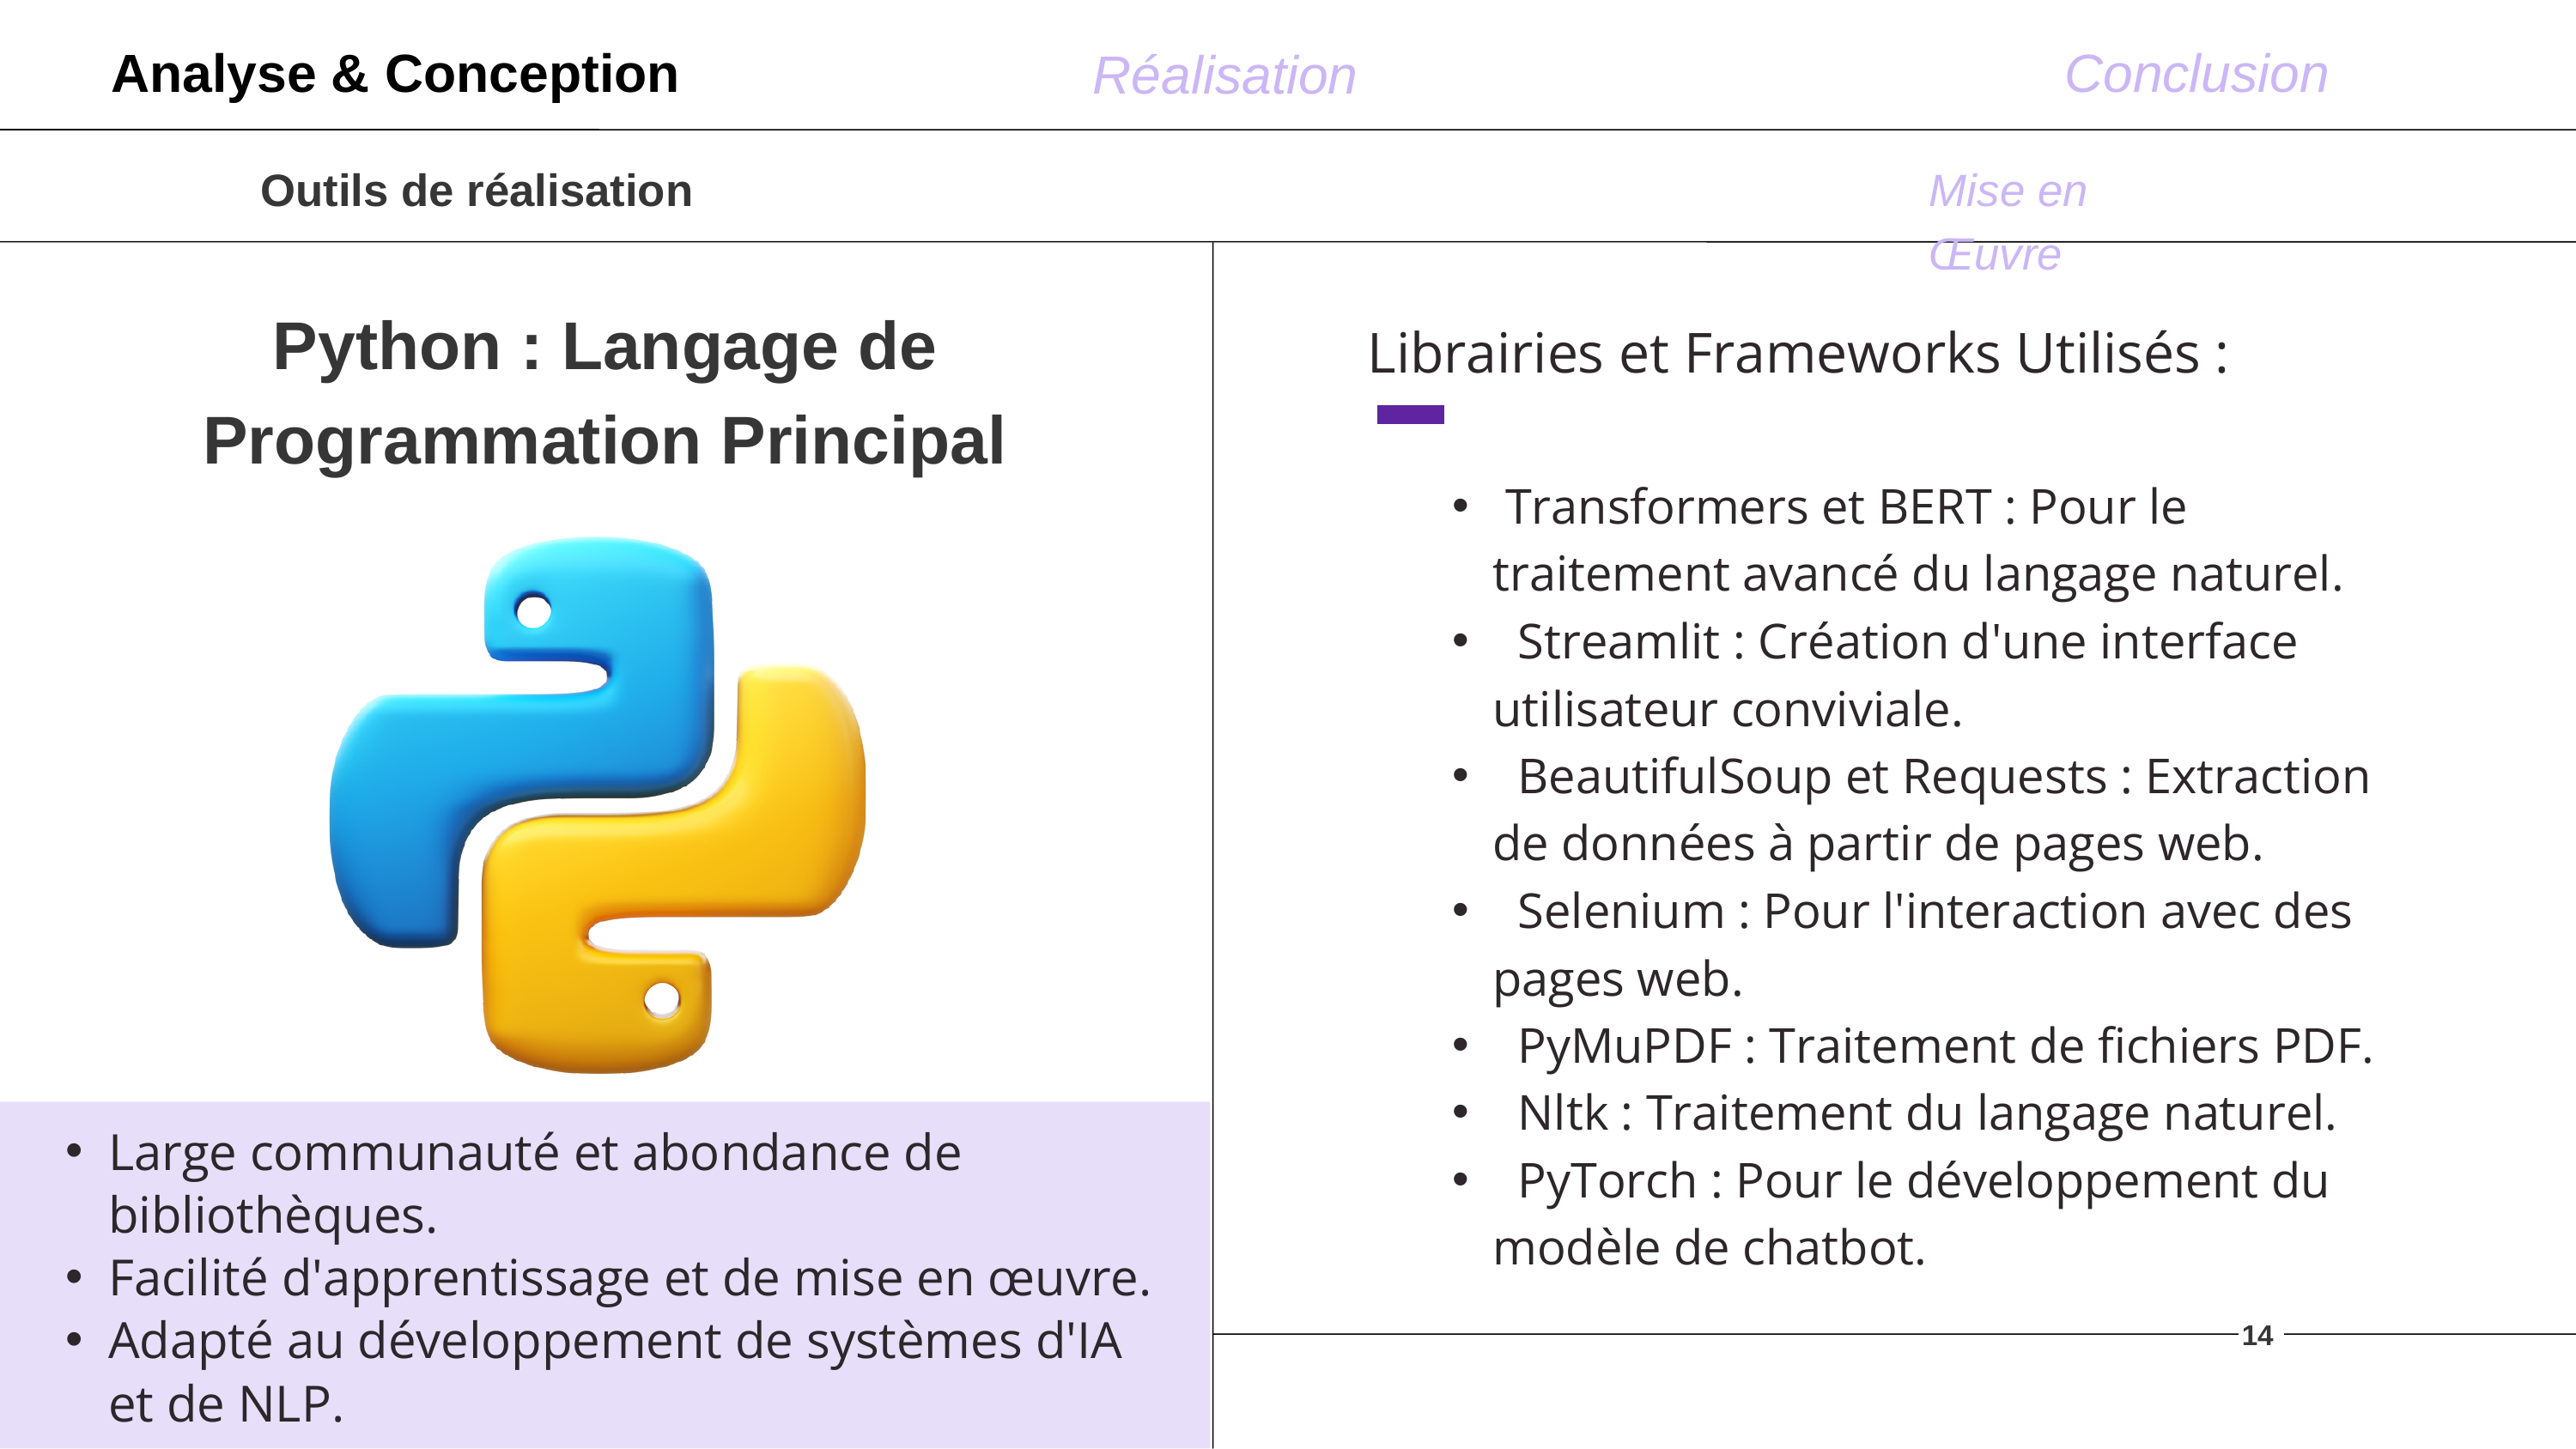

Analyse & Conception
Conclusion
Réalisation

Outils de réalisation
Mise en Œuvre

Python : Langage de Programmation Principal
Librairies et Frameworks Utilisés :

 Transformers et BERT : Pour le traitement avancé du langage naturel.
  Streamlit : Création d'une interface utilisateur conviviale.
  BeautifulSoup et Requests : Extraction de données à partir de pages web.
  Selenium : Pour l'interaction avec des pages web.
  PyMuPDF : Traitement de fichiers PDF.
  Nltk : Traitement du langage naturel.
  PyTorch : Pour le développement du modèle de chatbot.

Large communauté et abondance de bibliothèques.
Facilité d'apprentissage et de mise en œuvre.
Adapté au développement de systèmes d'IA et de NLP.
14
10